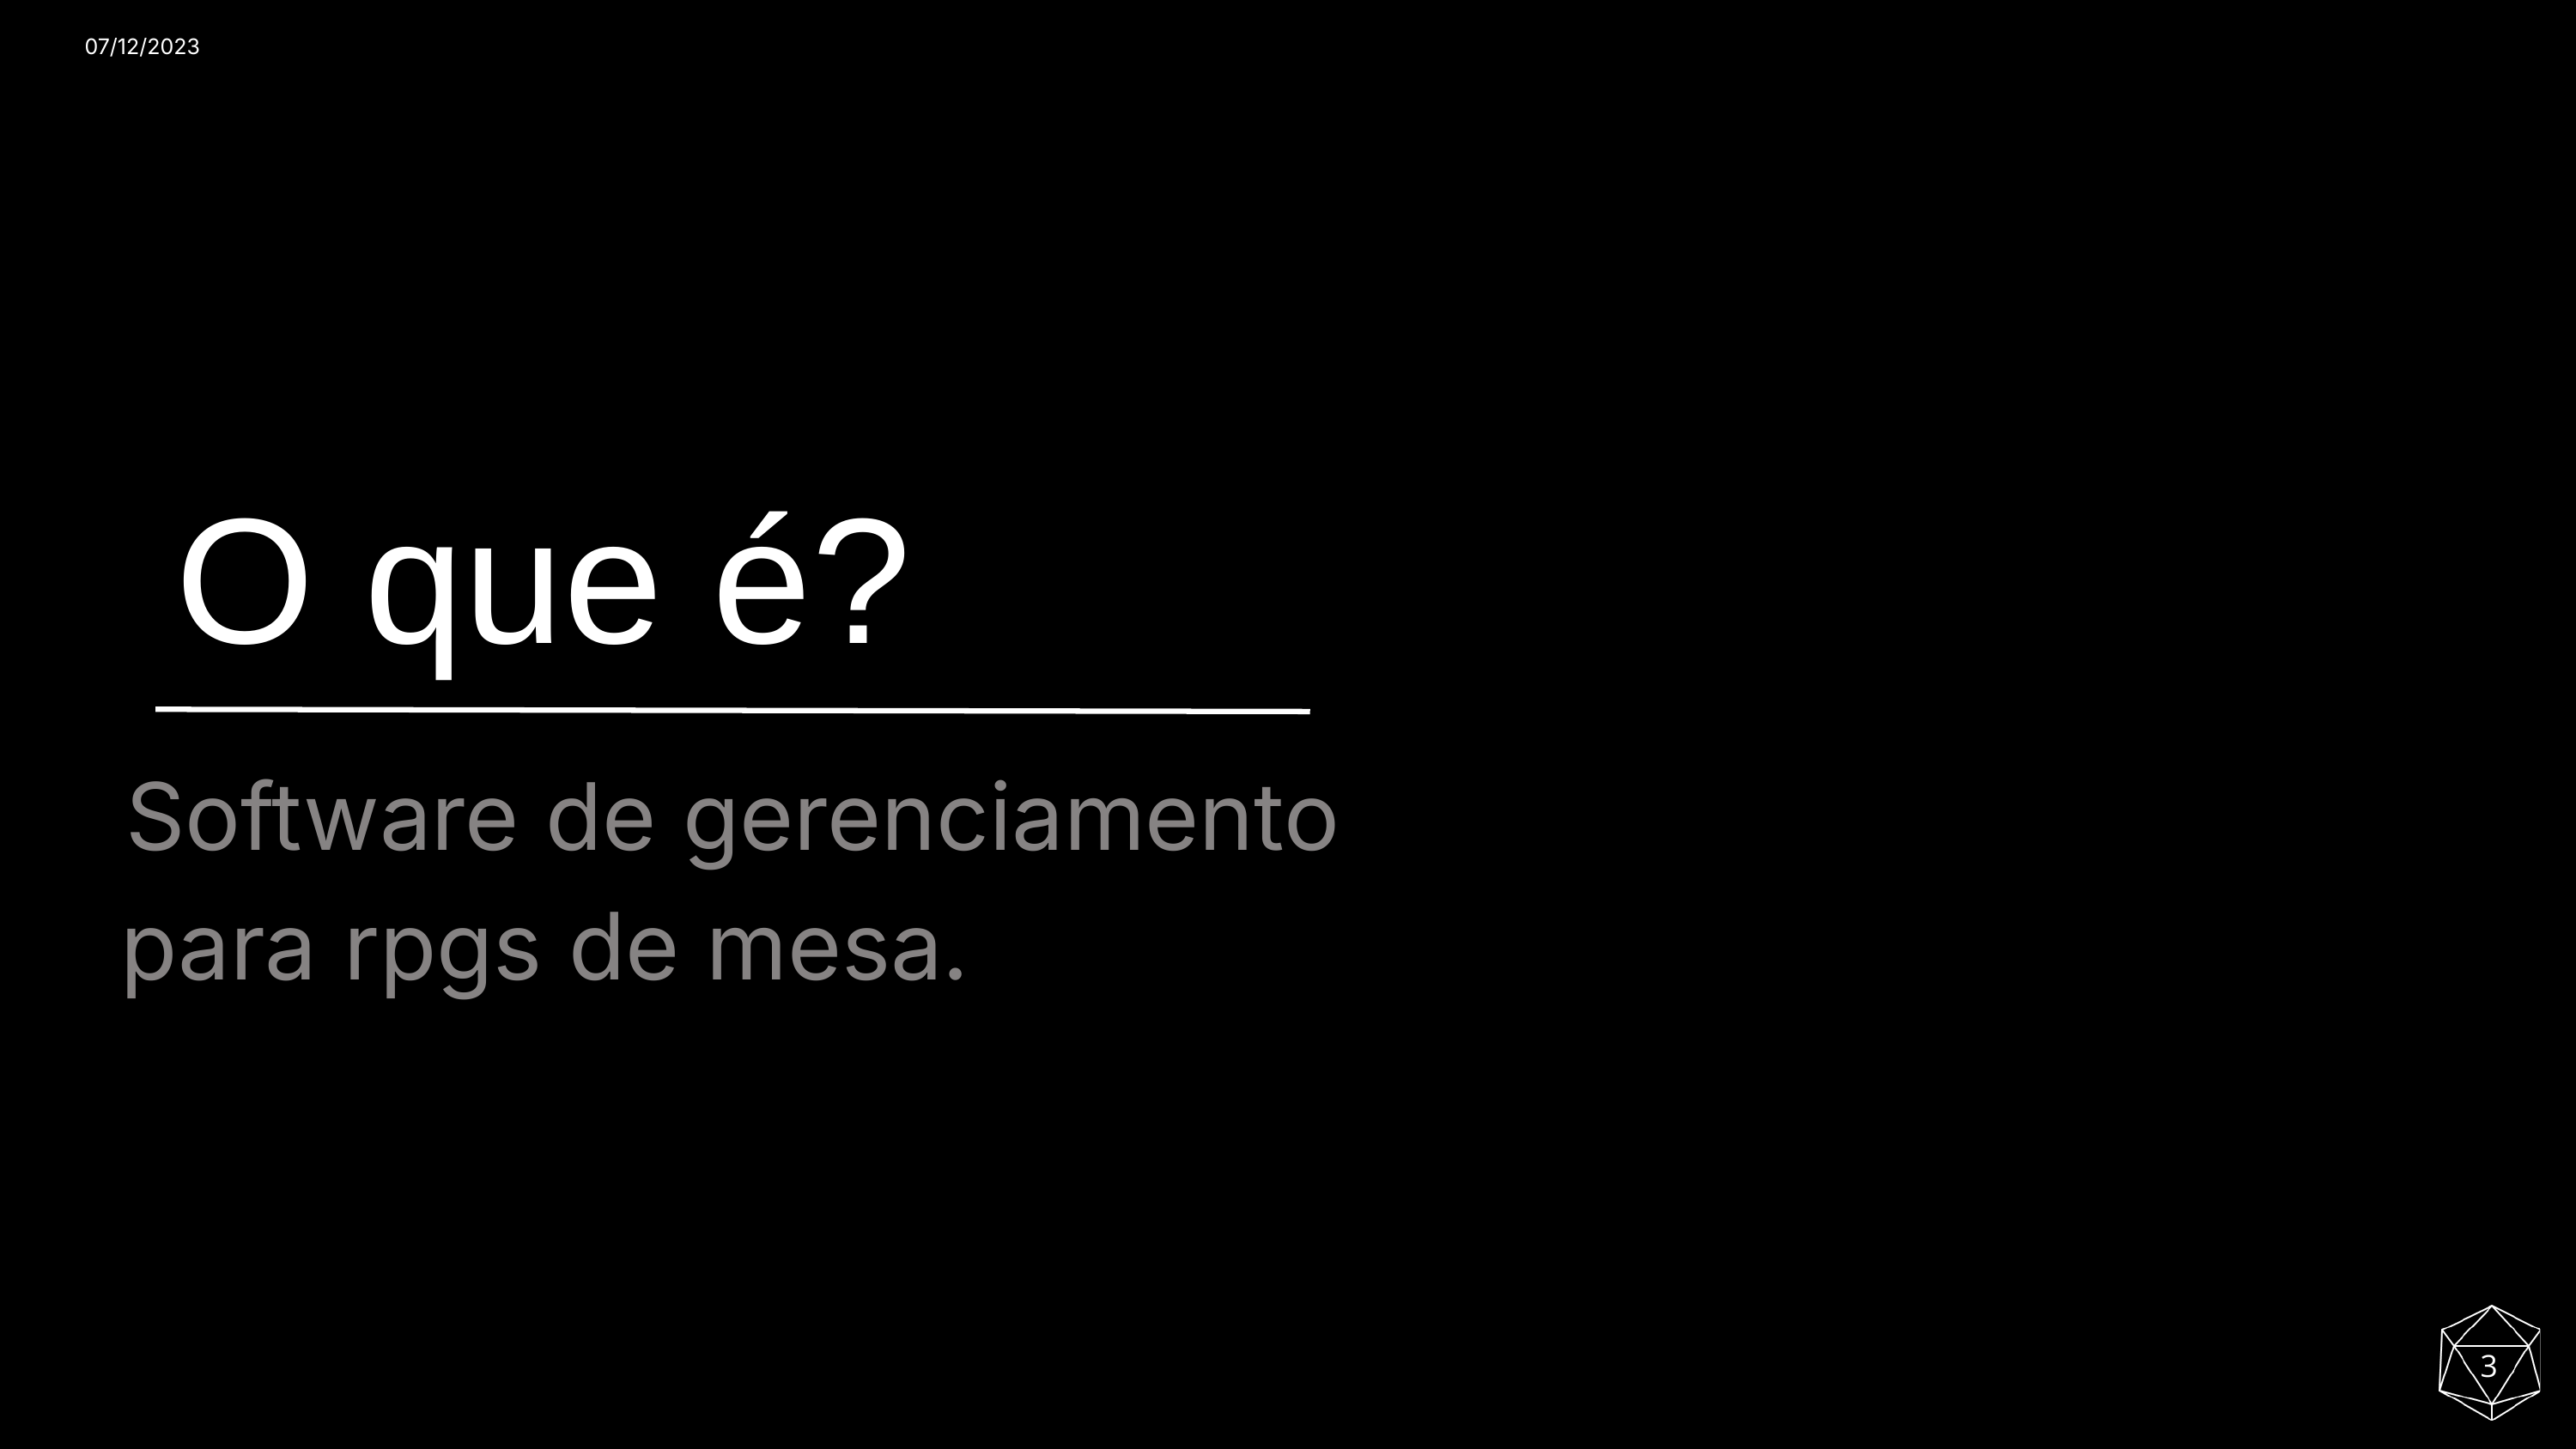

07/12/2023
O que é?

Software de gerenciamento
para rpgs de mesa.

3